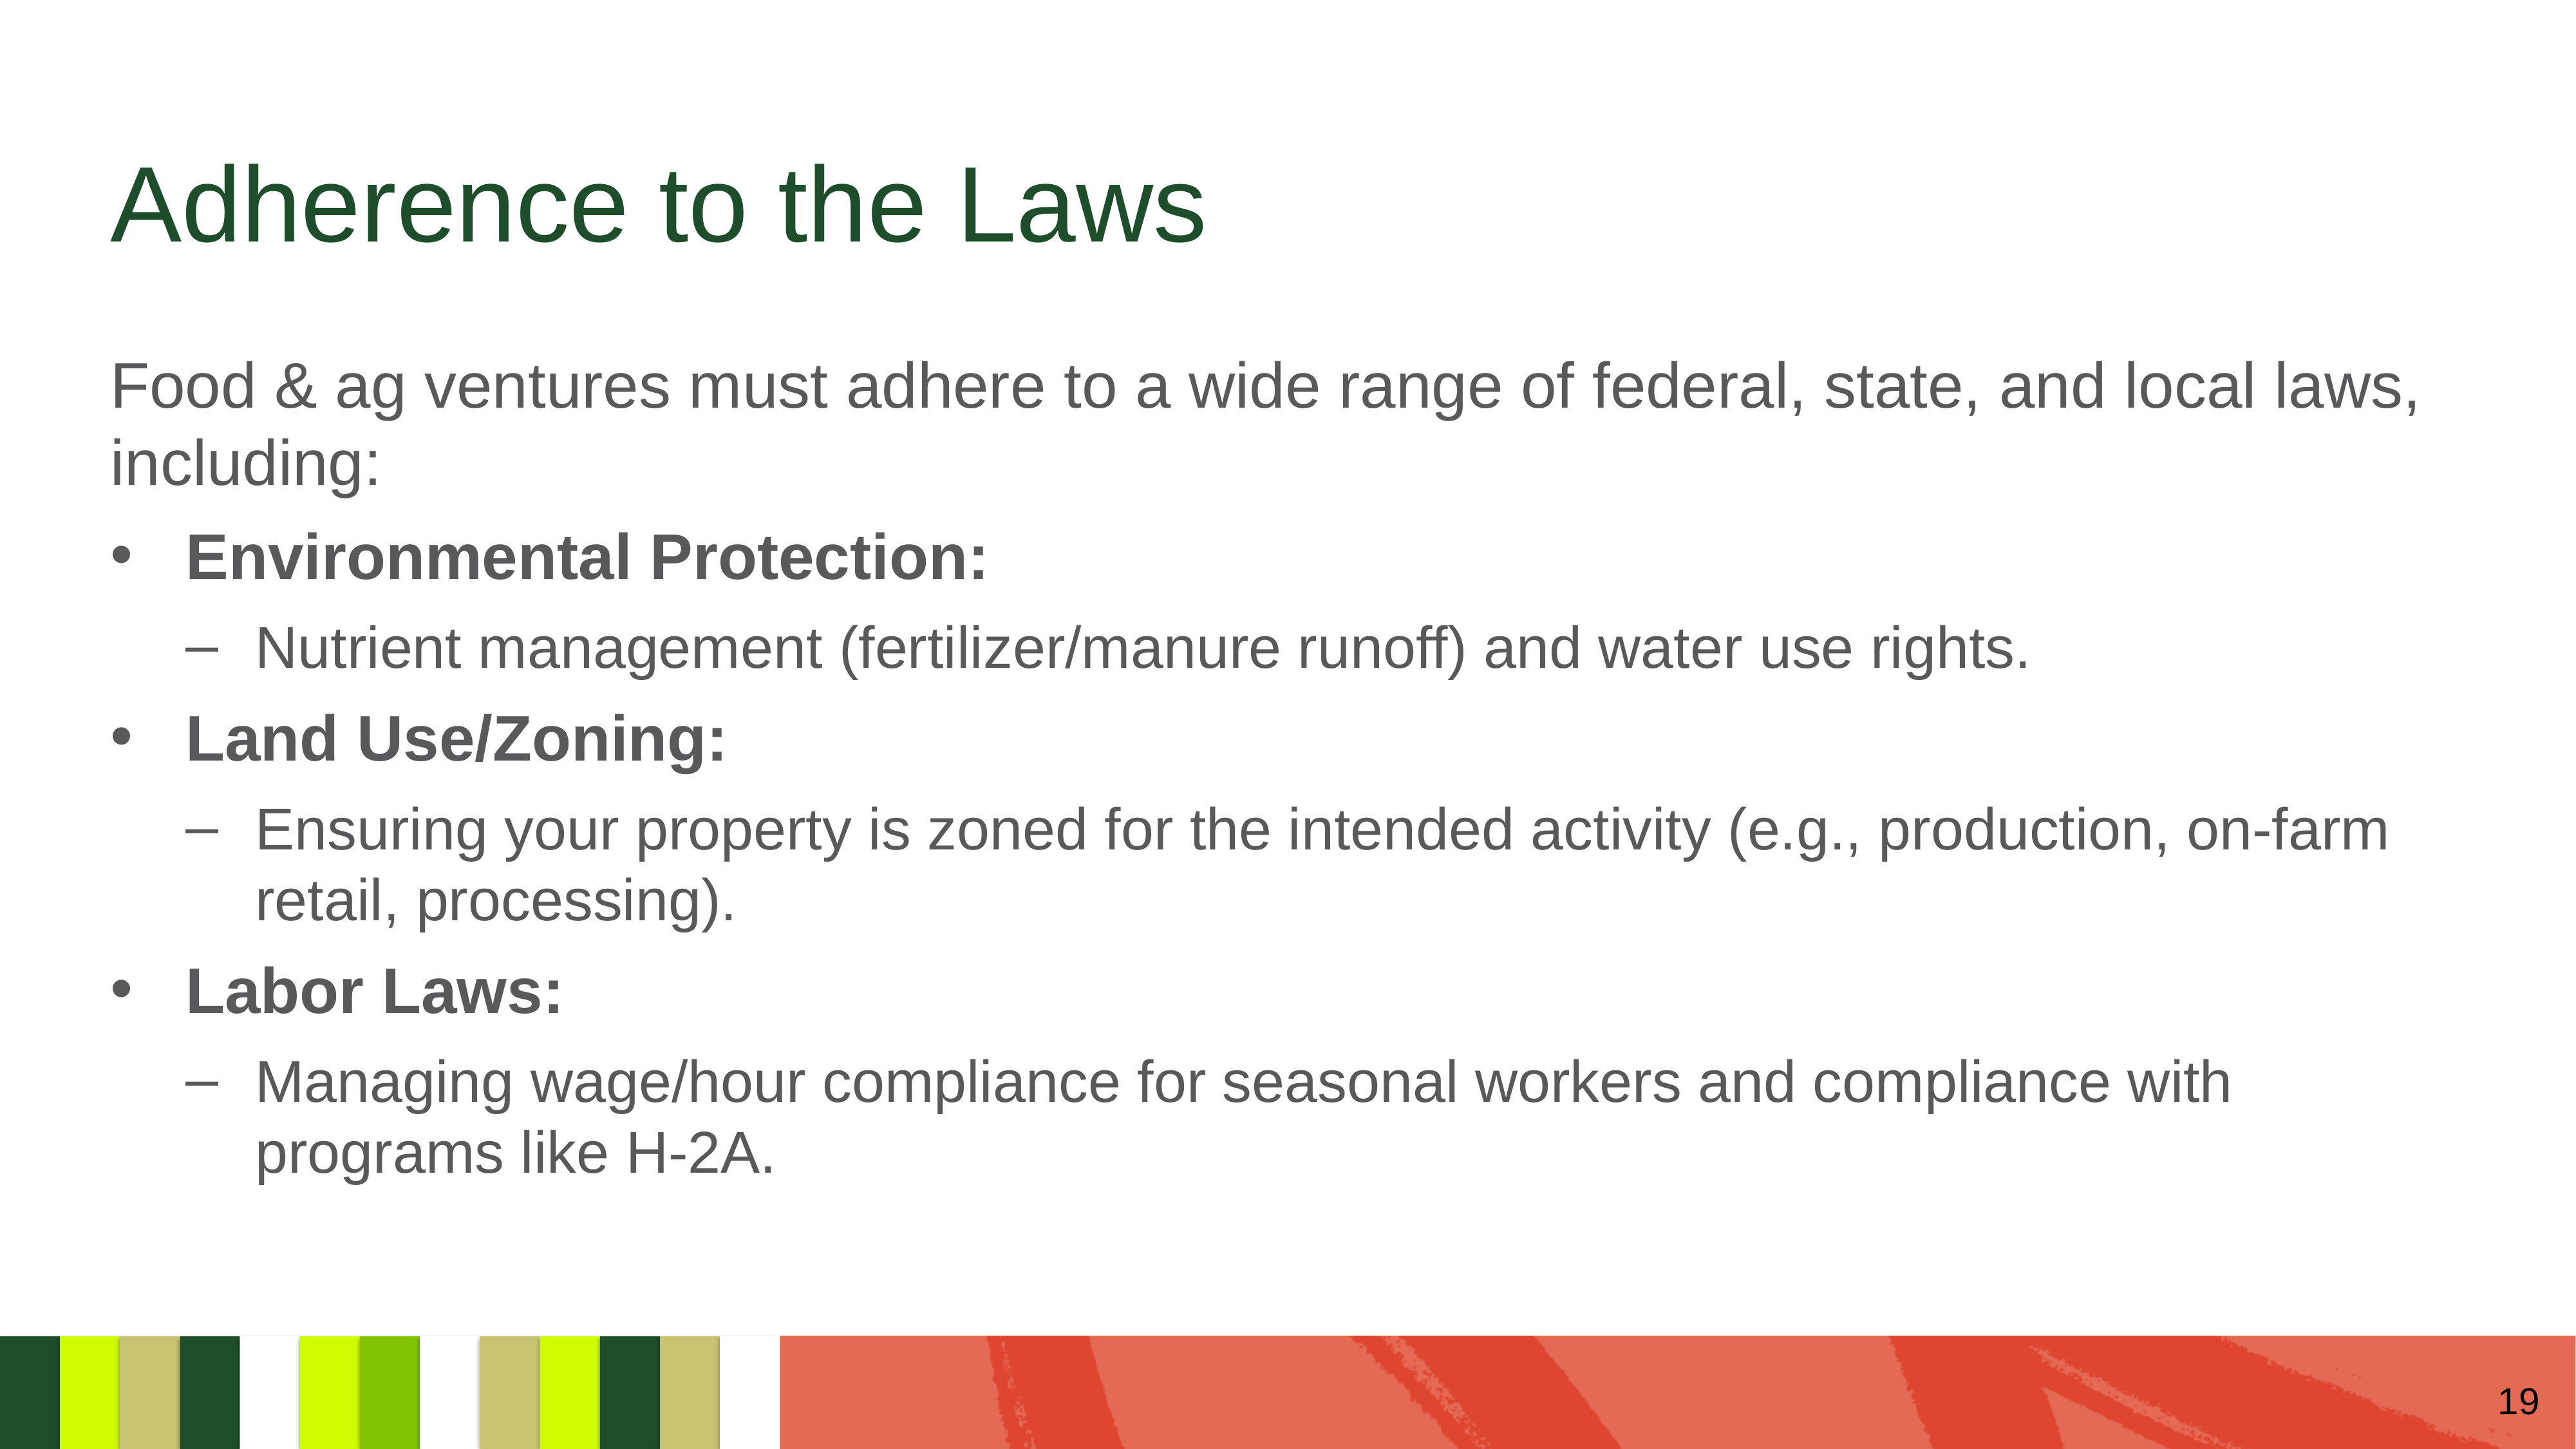

# Adherence to the Laws
Food & ag ventures must adhere to a wide range of federal, state, and local laws, including:
Environmental Protection:
Nutrient management (fertilizer/manure runoff) and water use rights.
Land Use/Zoning:
Ensuring your property is zoned for the intended activity (e.g., production, on-farm retail, processing).
Labor Laws:
Managing wage/hour compliance for seasonal workers and compliance with programs like H-2A.

19